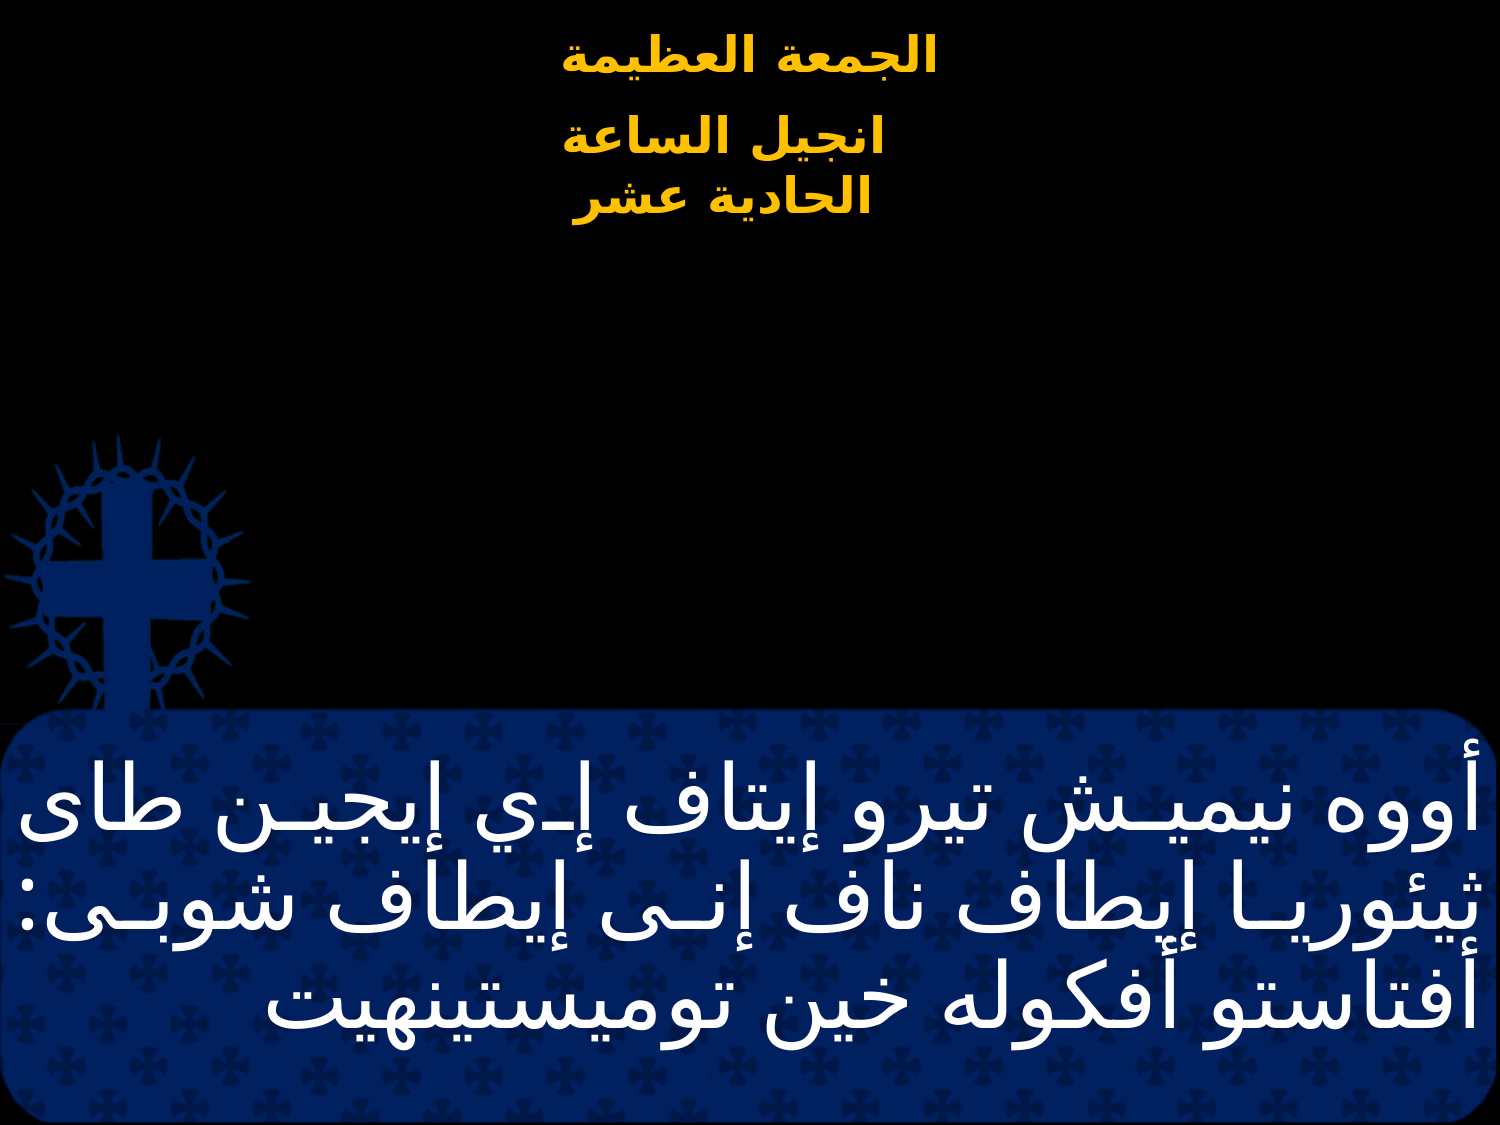

# أووه نيميش تيرو إيتاف إي إيجين طاى ثيئوريا إيطاف ناف إنى إيطاف شوبى: أفتاستو أفكوله خين توميستينهيت